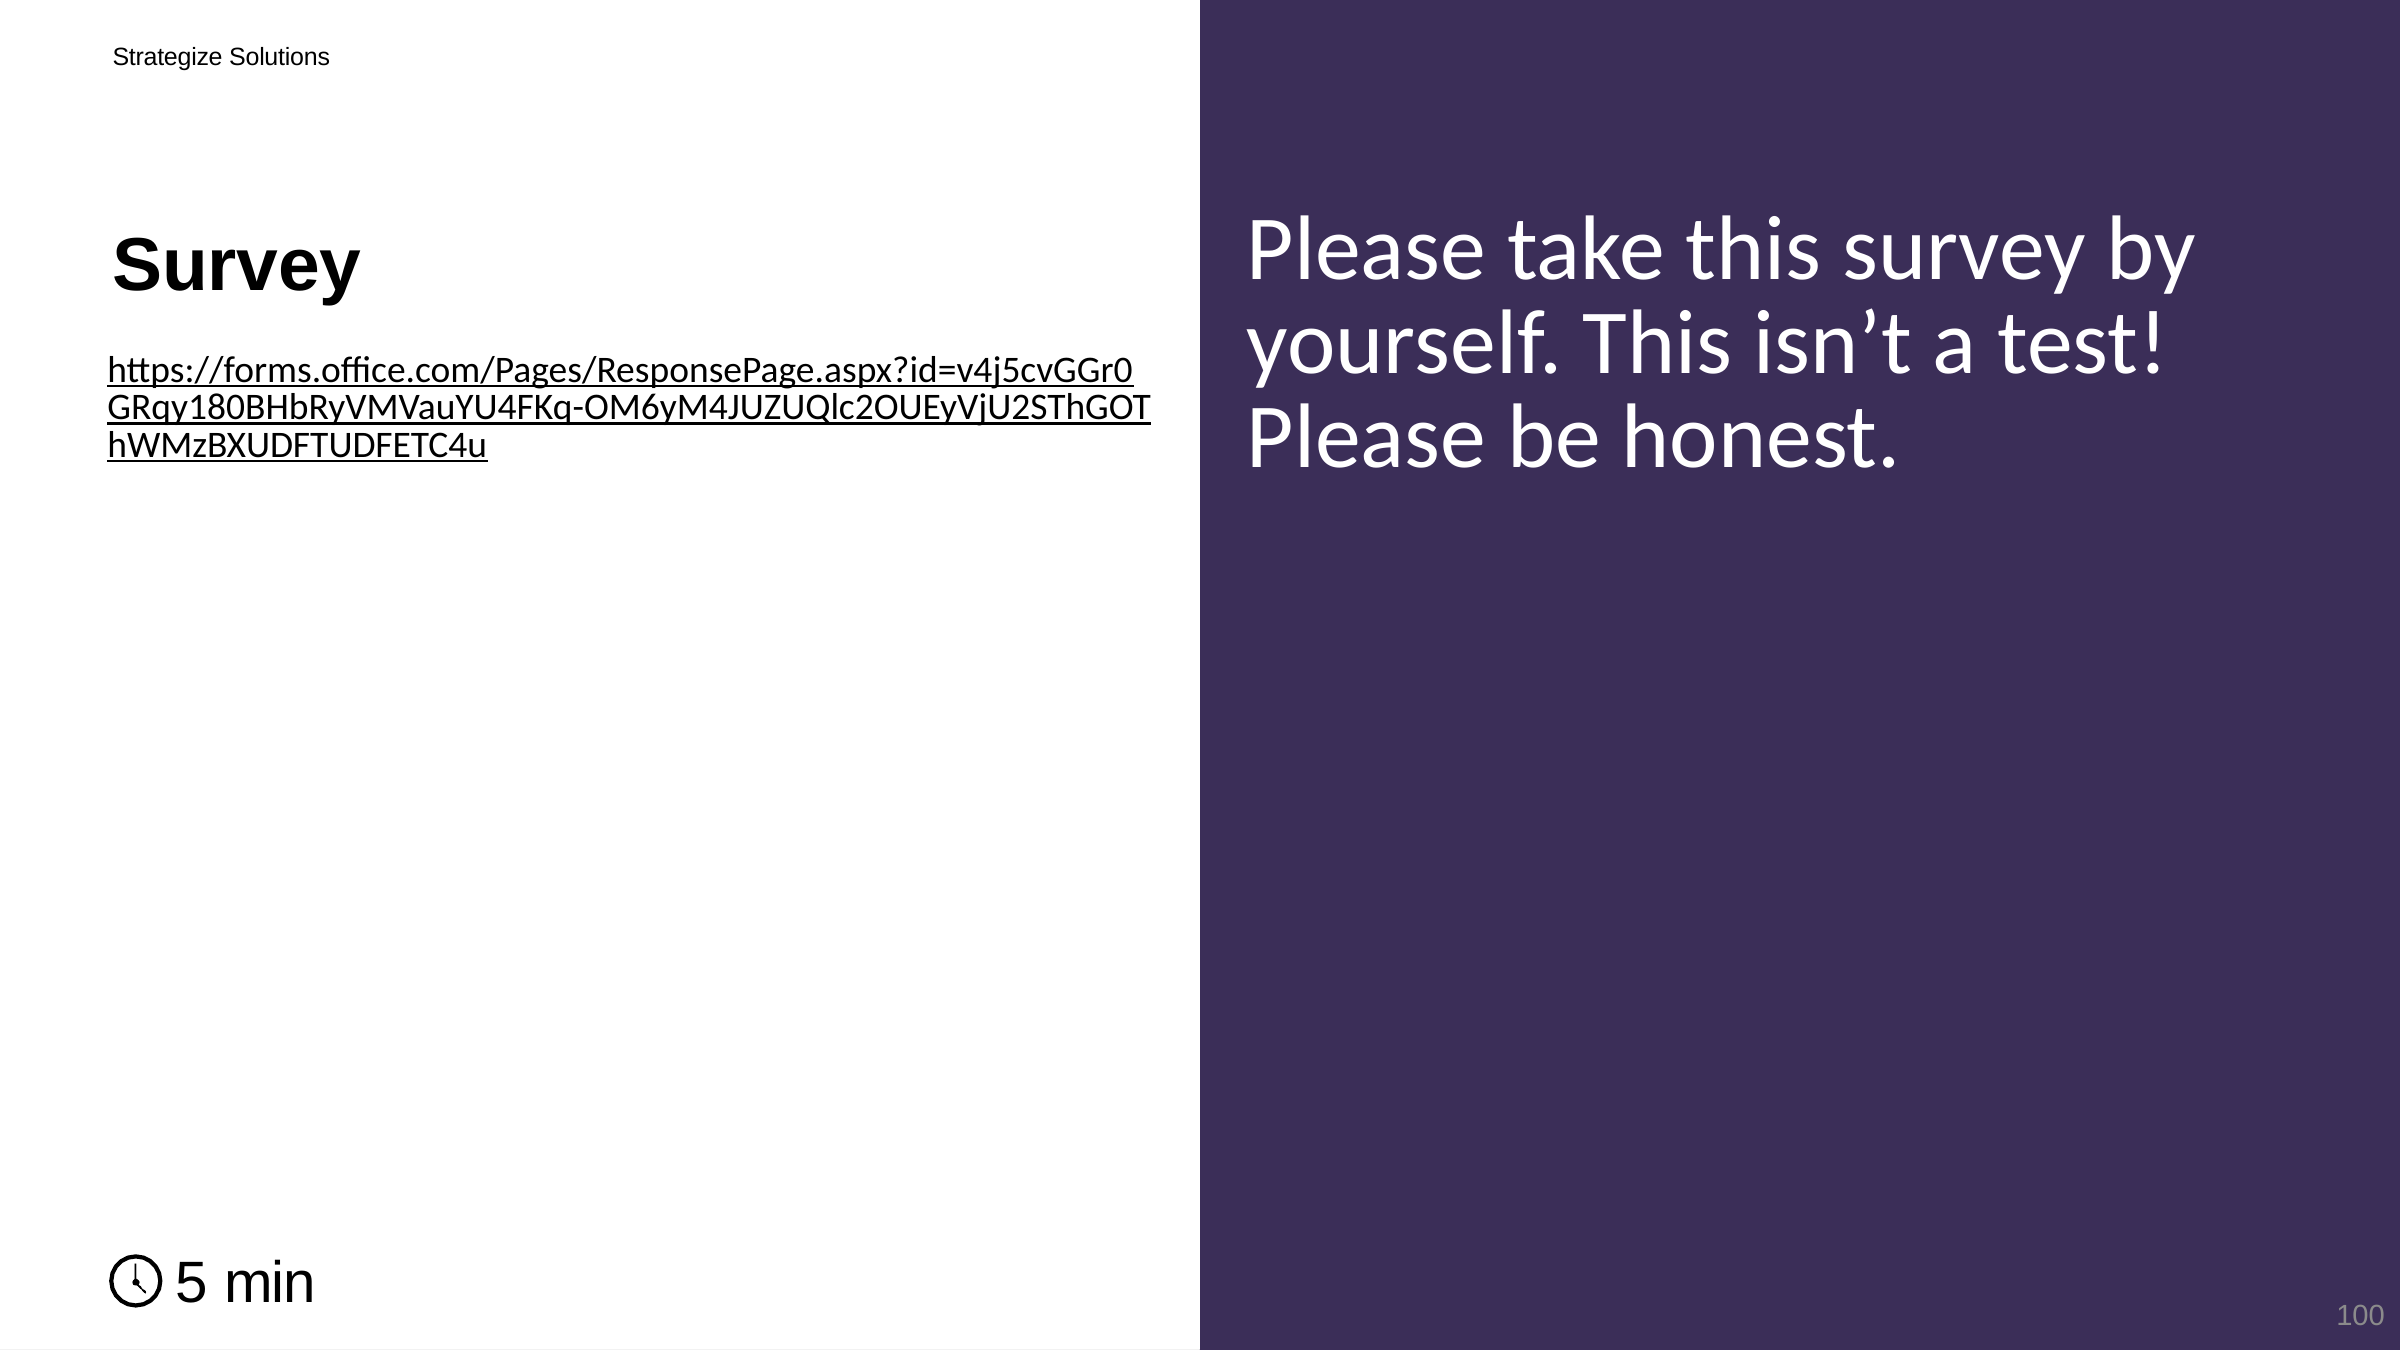

Strategize Solutions
Please take this survey by yourself. This isn’t a test! Please be honest.
Survey
https://forms.office.com/Pages/ResponsePage.aspx?id=v4j5cvGGr0GRqy180BHbRyVMVauYU4FKq-OM6yM4JUZUQlc2OUEyVjU2SThGOThWMzBXUDFTUDFETC4u
5 min

100